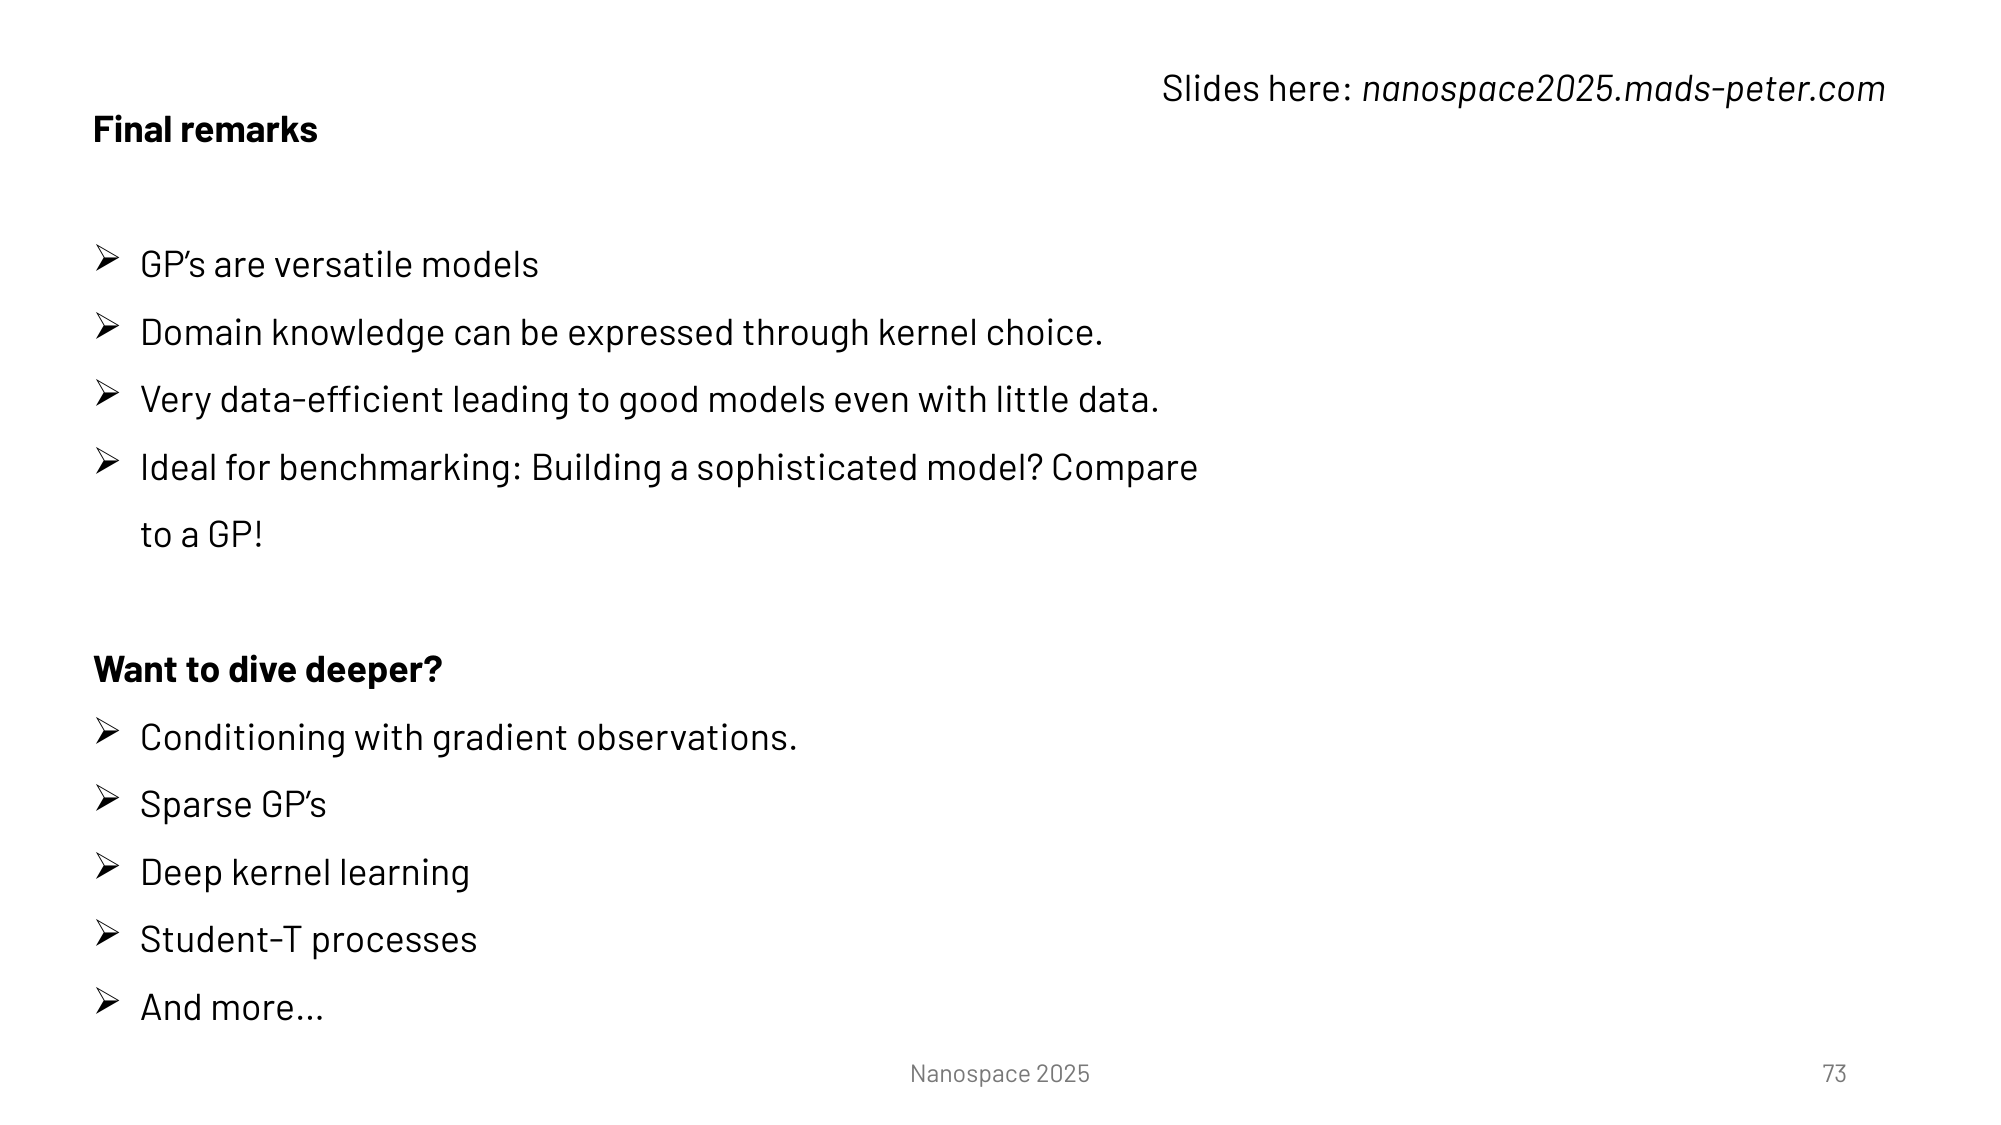

Slides here: nanospace2025.mads-peter.com
Final remarks

GP’s are versatile models
Domain knowledge can be expressed through kernel choice.
Very data-efficient leading to good models even with little data.
Ideal for benchmarking: Building a sophisticated model? Compare to a GP!

Want to dive deeper?
Conditioning with gradient observations.
Sparse GP’s
Deep kernel learning
Student-T processes
And more…
Nanospace 2025
73